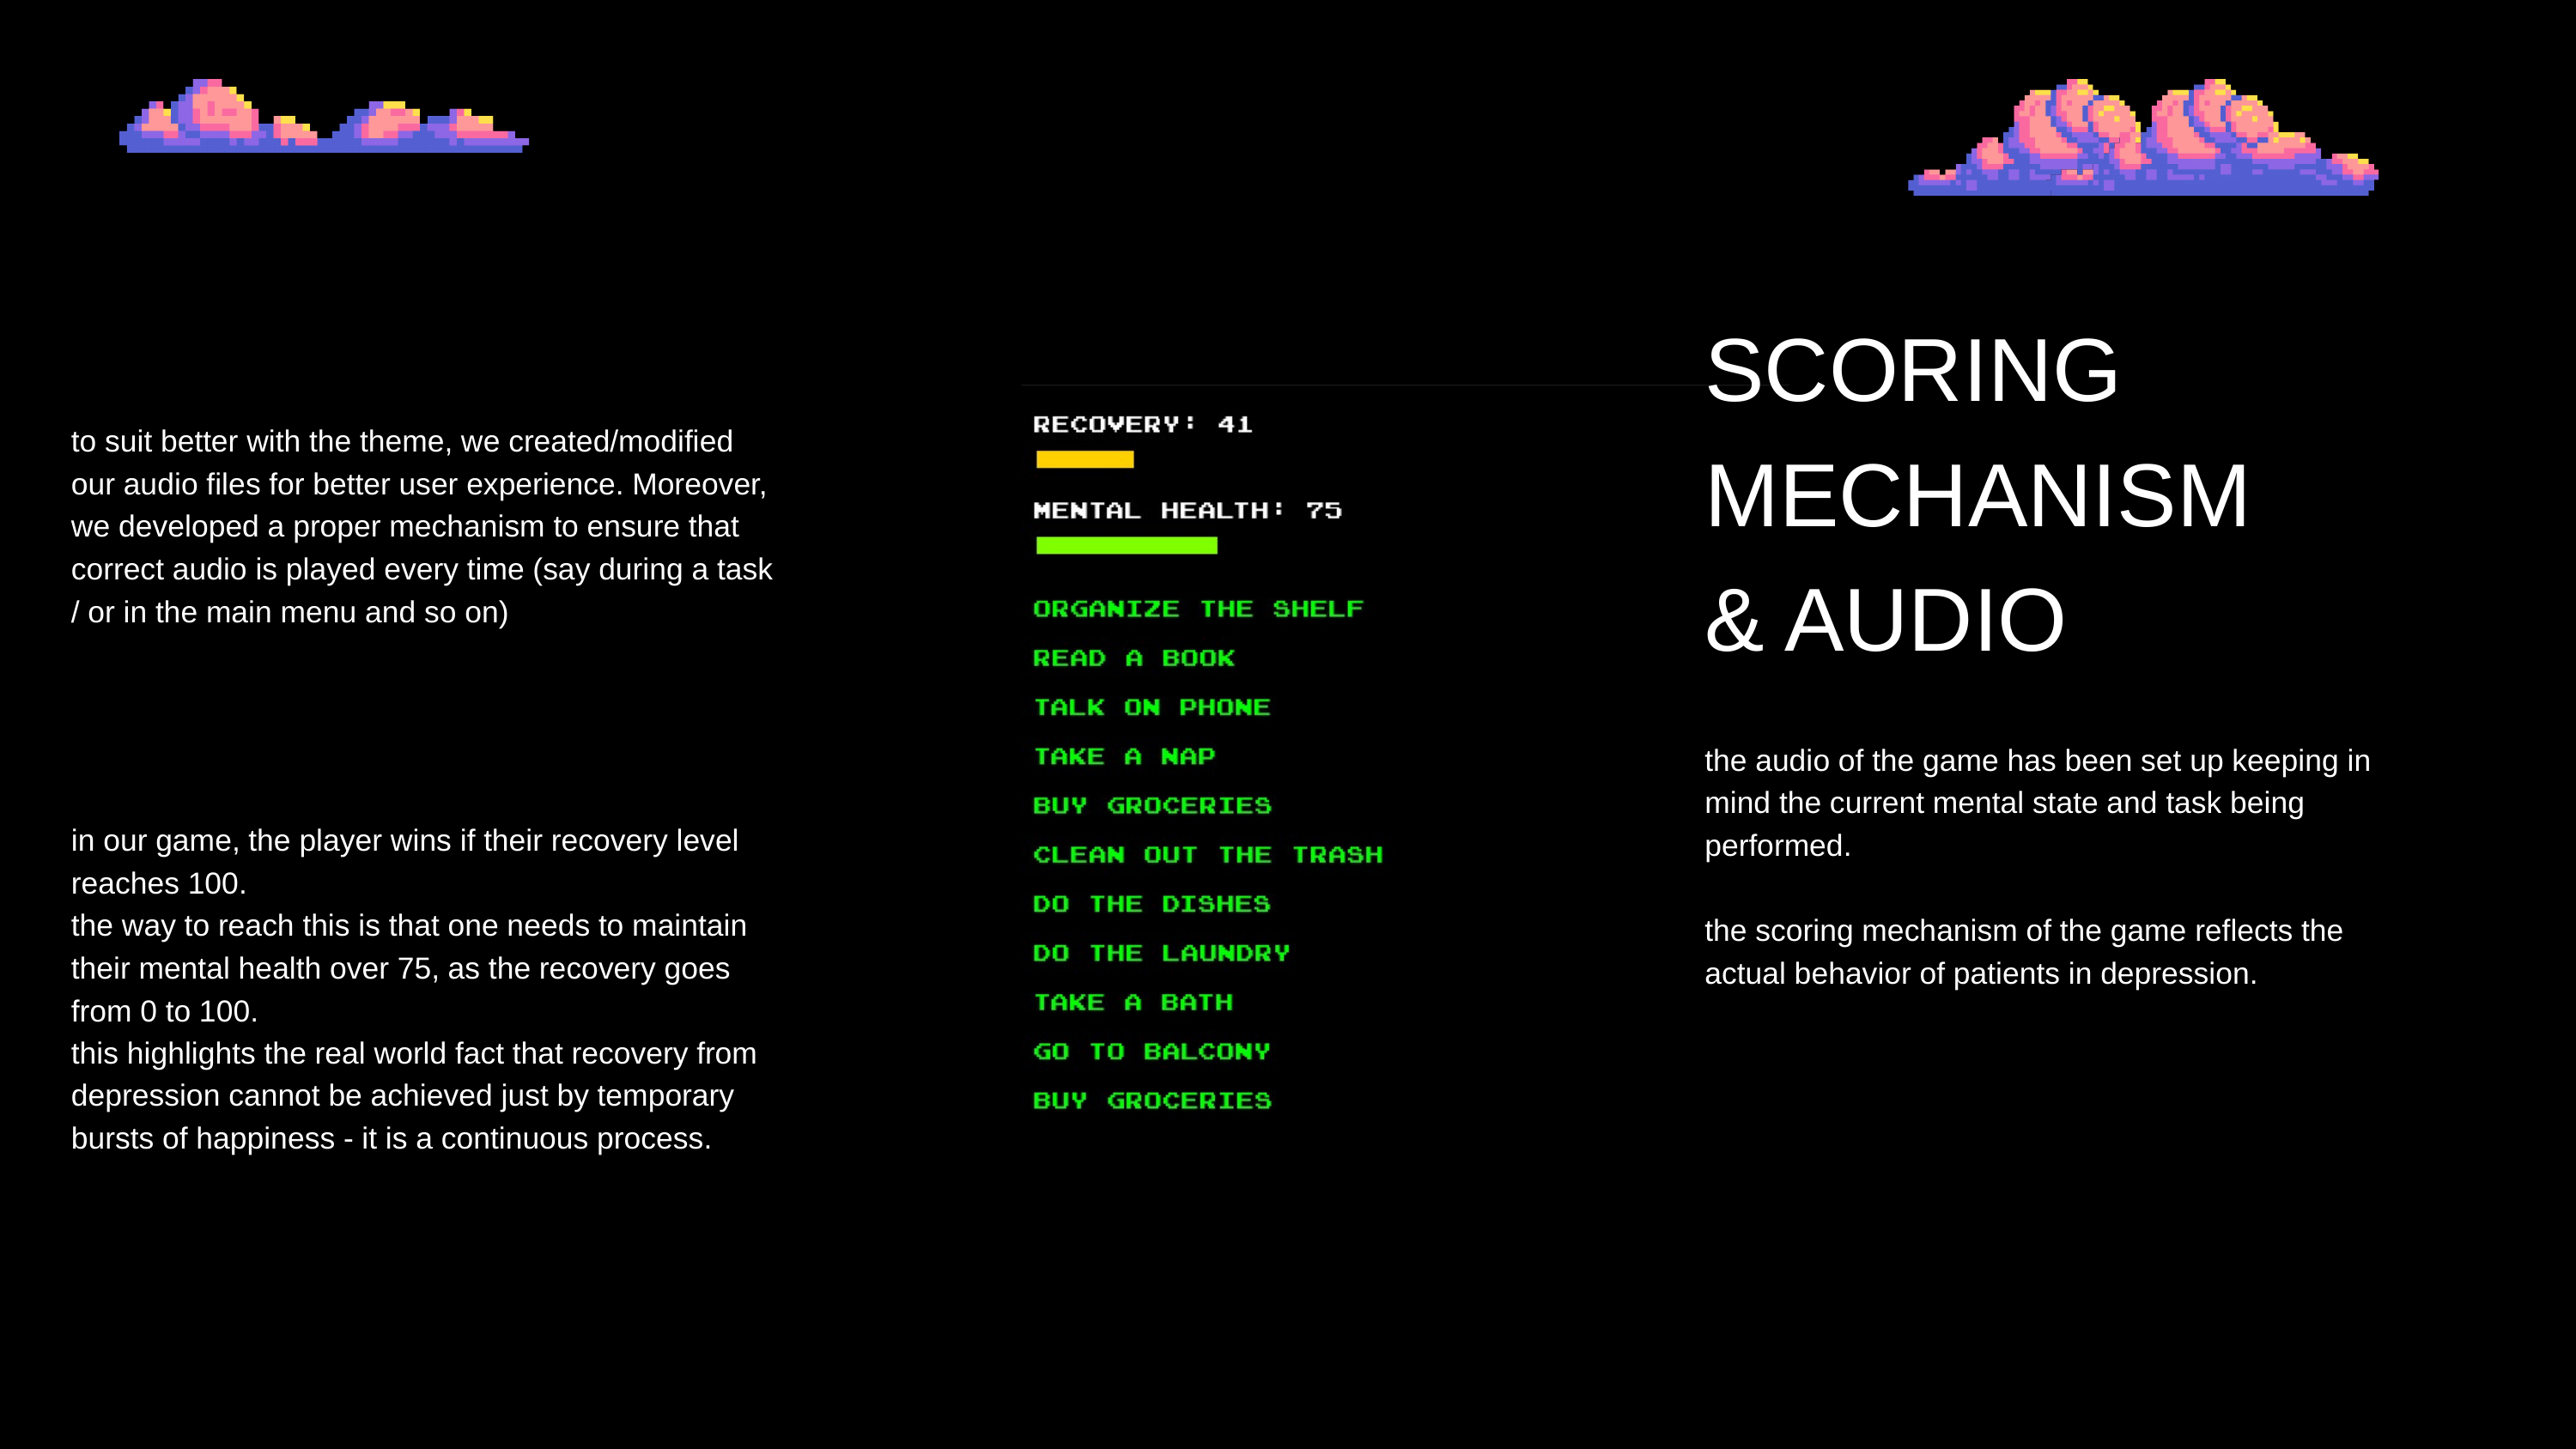

SCORING MECHANISM
& AUDIO

to suit better with the theme, we created/modified our audio files for better user experience. Moreover, we developed a proper mechanism to ensure that correct audio is played every time (say during a task / or in the main menu and so on)
the audio of the game has been set up keeping in mind the current mental state and task being performed.

the scoring mechanism of the game reflects the actual behavior of patients in depression.
in our game, the player wins if their recovery level reaches 100.
the way to reach this is that one needs to maintain their mental health over 75, as the recovery goes from 0 to 100.
this highlights the real world fact that recovery from depression cannot be achieved just by temporary bursts of happiness - it is a continuous process.